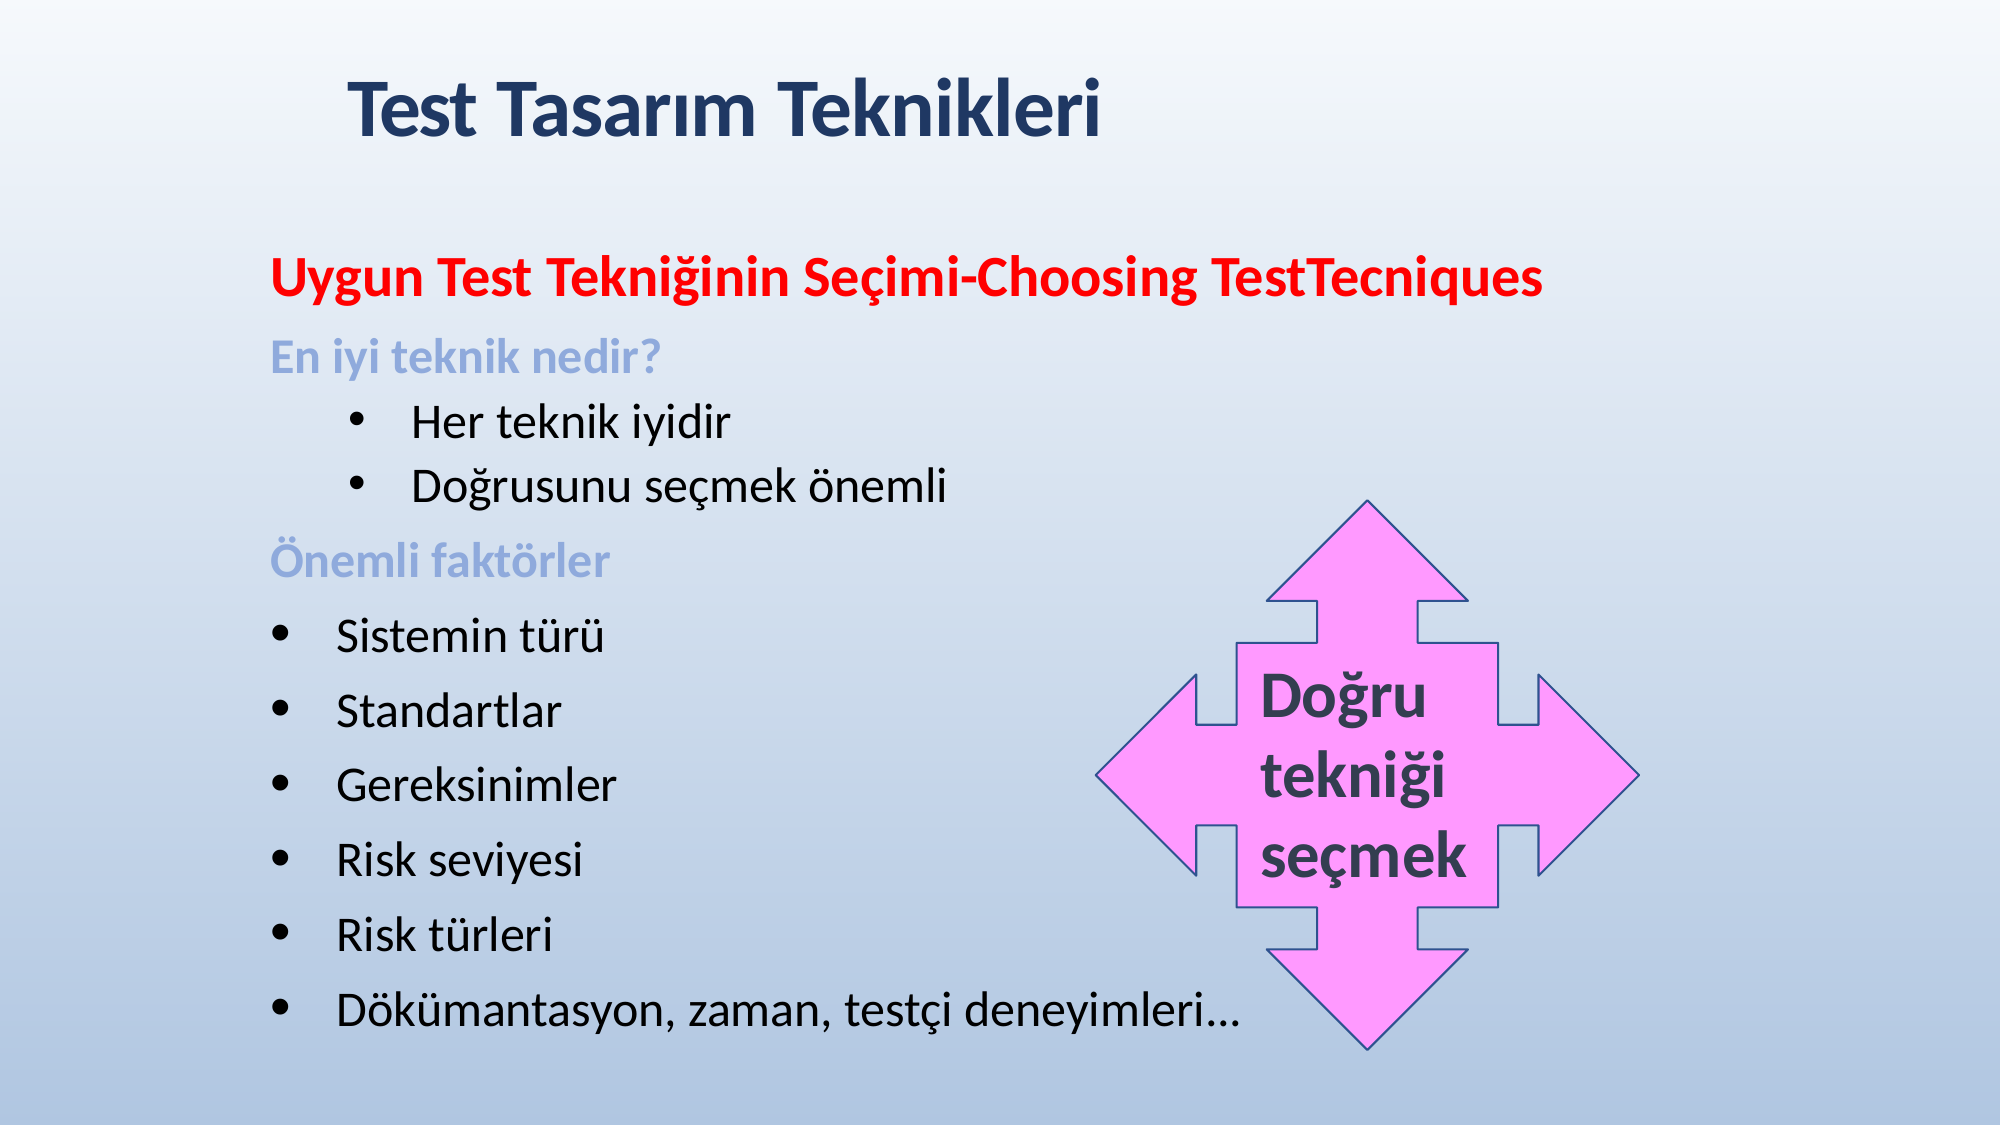

# Test Tasarım Teknikleri
Uygun Test Tekniğinin Seçimi-Choosing TestTecniques
En iyi teknik nedir?
Her teknik iyidir
Doğrusunu seçmek önemli
Önemli faktörler

Sistemin türü
Standartlar
Gereksinimler
Risk seviyesi
Risk türleri
Dökümantasyon, zaman, testçi deneyimleri...
Doğru  tekniği  seçmek